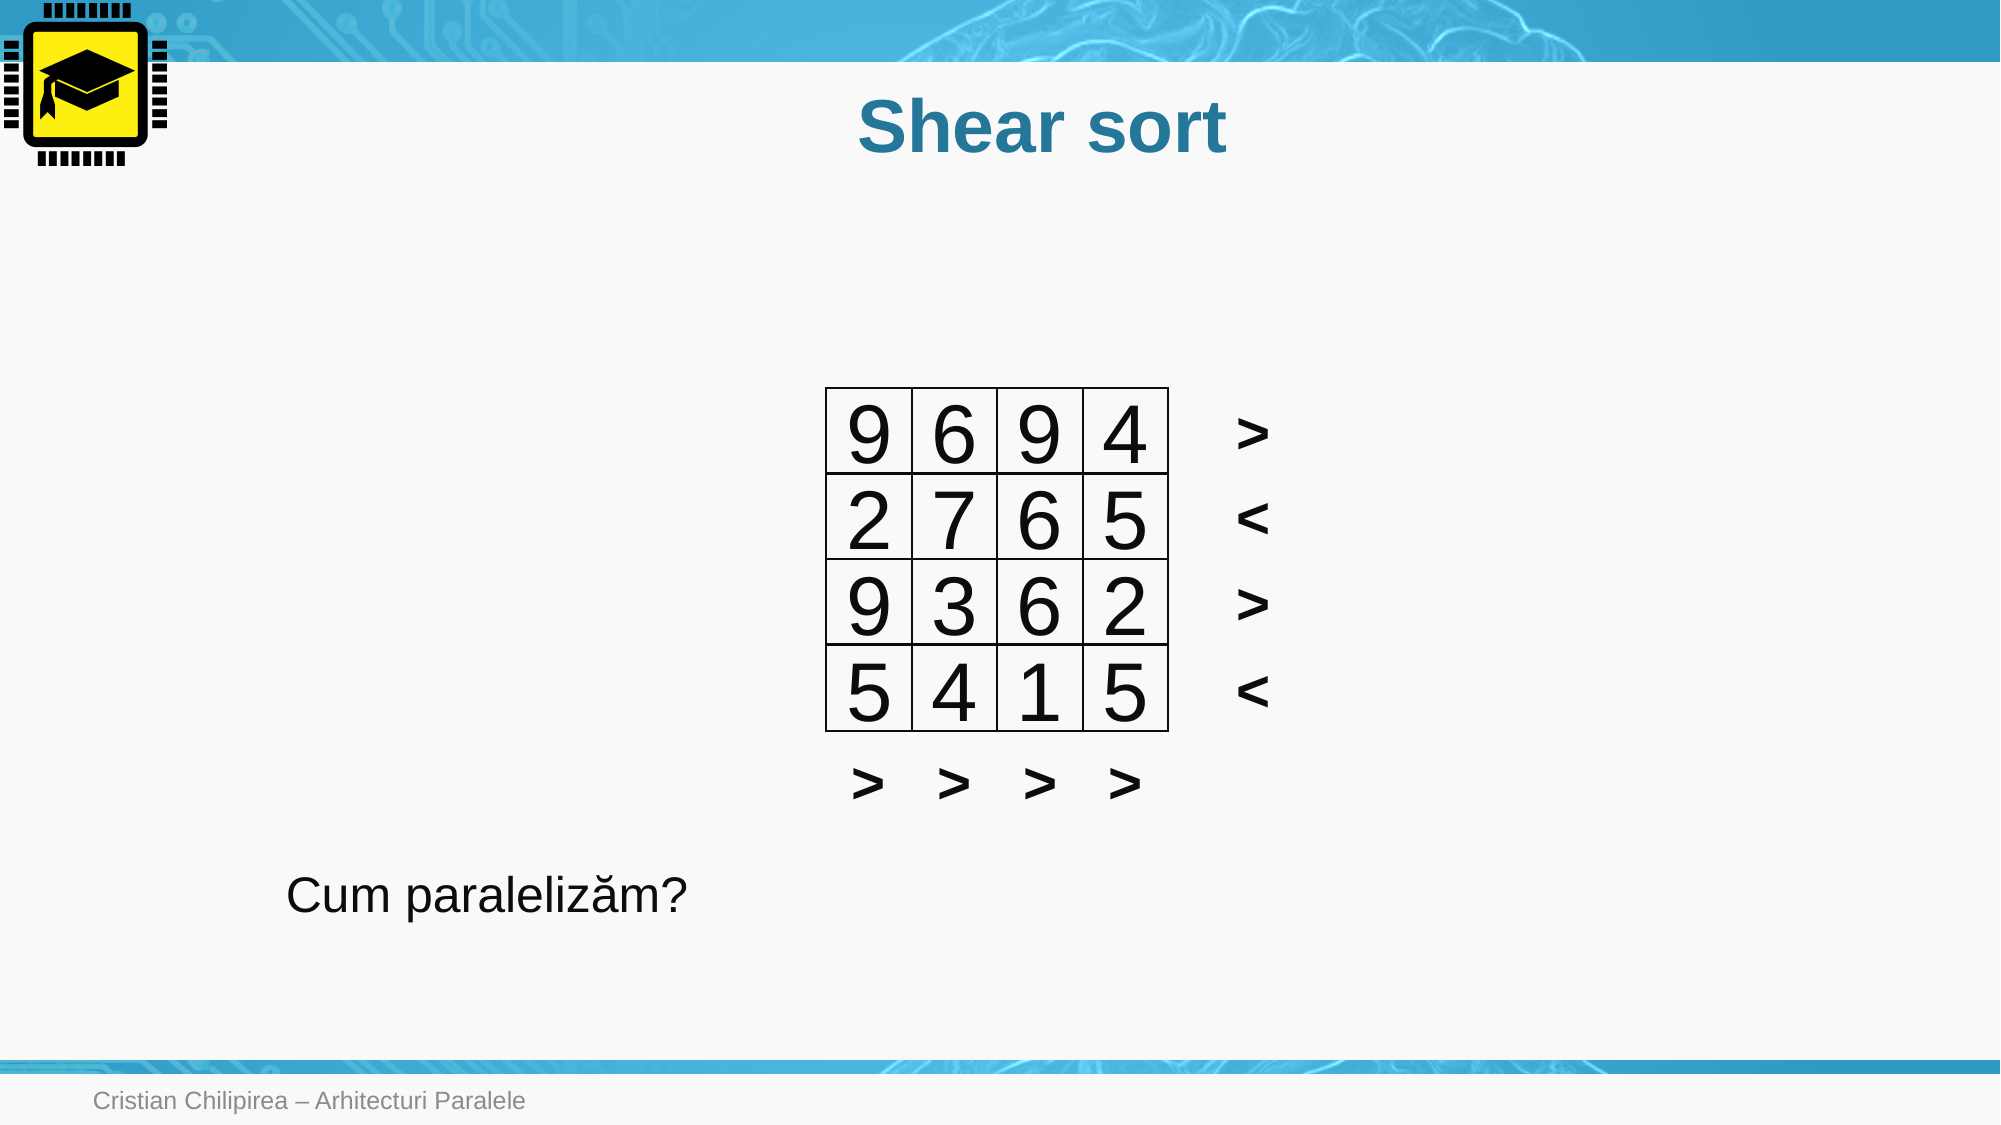

# Shear sort
9
6
9
>
4
<
2
7
6
5
9
3
6
>
2
5
4
1
5
<
>
>
>
>
Cum paralelizăm?
Cristian Chilipirea – Arhitecturi Paralele